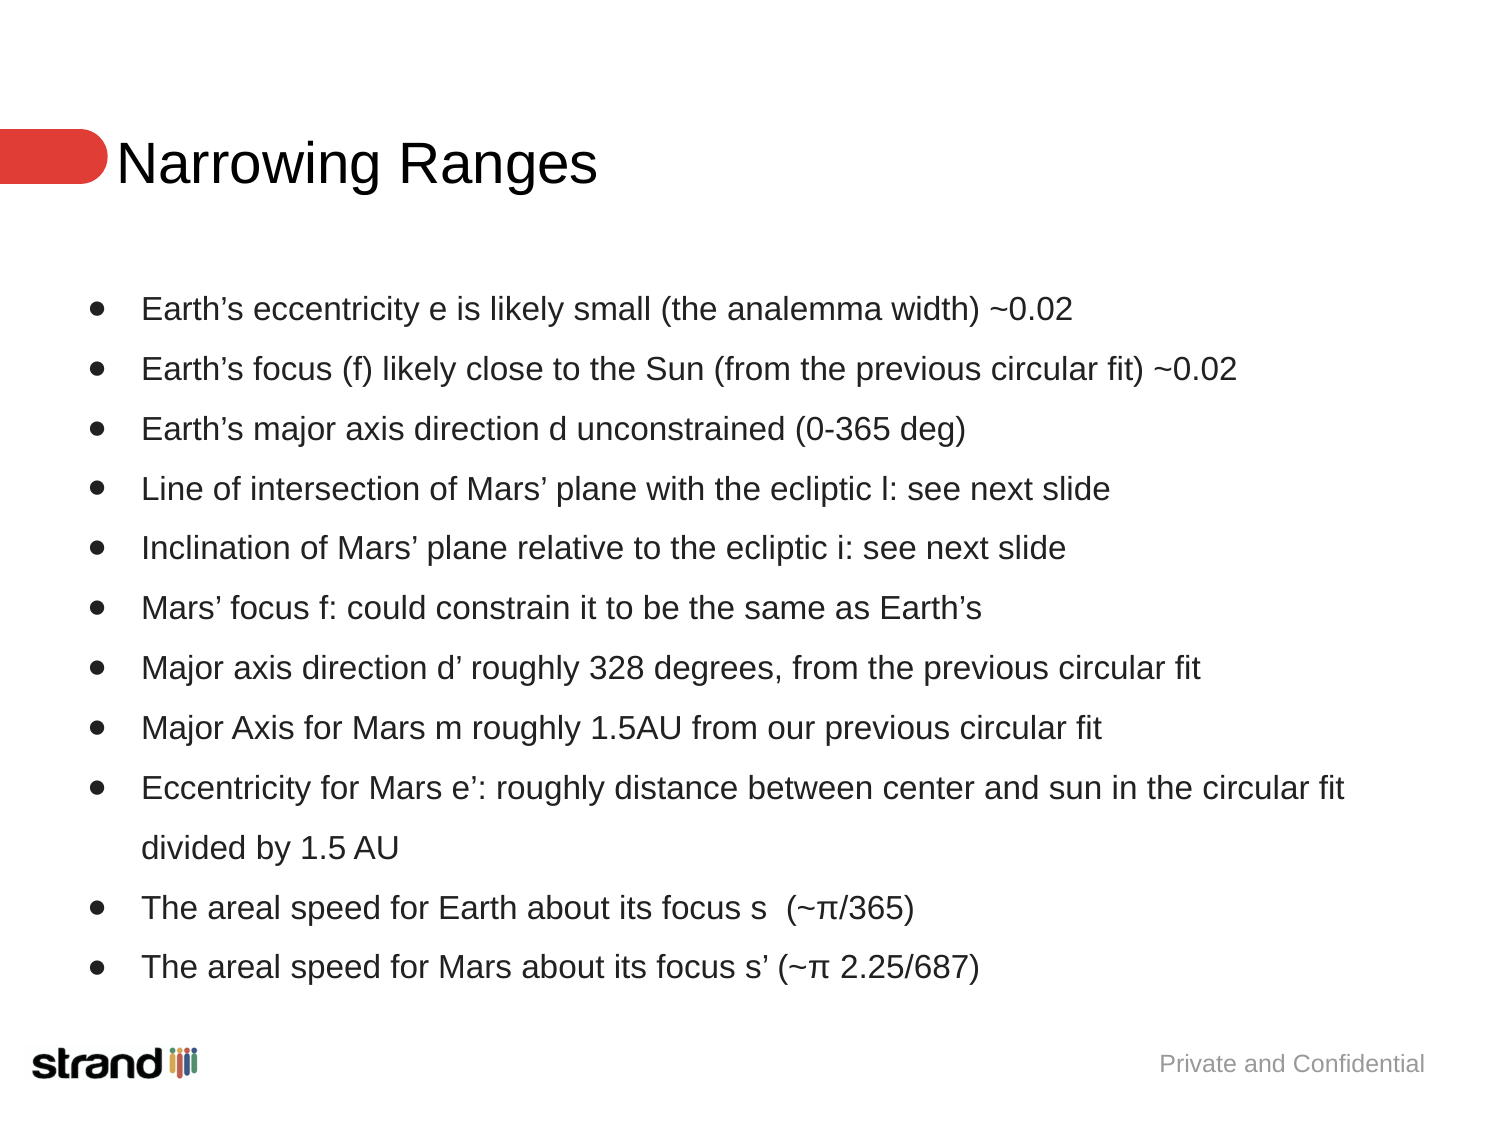

# Narrowing Ranges
Earth’s eccentricity e is likely small (the analemma width) ~0.02
Earth’s focus (f) likely close to the Sun (from the previous circular fit) ~0.02
Earth’s major axis direction d unconstrained (0-365 deg)
Line of intersection of Mars’ plane with the ecliptic l: see next slide
Inclination of Mars’ plane relative to the ecliptic i: see next slide
Mars’ focus f: could constrain it to be the same as Earth’s
Major axis direction d’ roughly 328 degrees, from the previous circular fit
Major Axis for Mars m roughly 1.5AU from our previous circular fit
Eccentricity for Mars e’: roughly distance between center and sun in the circular fit divided by 1.5 AU
The areal speed for Earth about its focus s  (~π/365)
The areal speed for Mars about its focus s’ (~π 2.25/687)